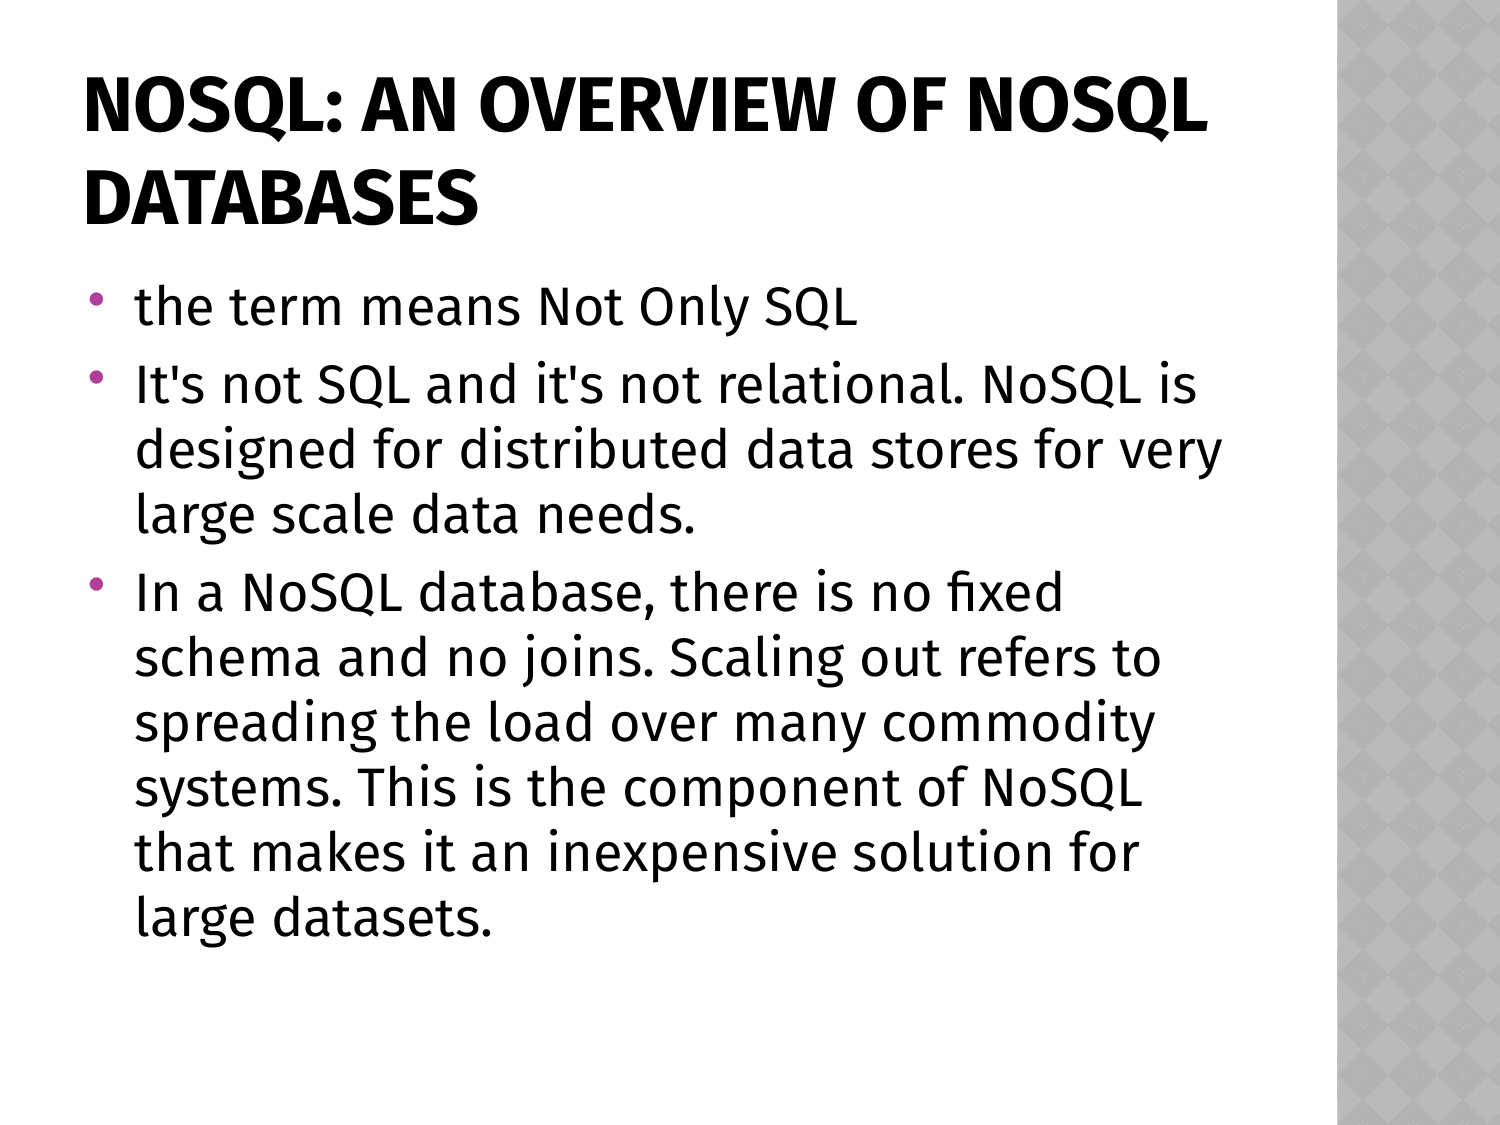

# NoSQL: An Overview of NoSQL Databases
the term means Not Only SQL
It's not SQL and it's not relational. NoSQL is designed for distributed data stores for very large scale data needs.
In a NoSQL database, there is no fixed schema and no joins. Scaling out refers to spreading the load over many commodity systems. This is the component of NoSQL that makes it an inexpensive solution for large datasets.